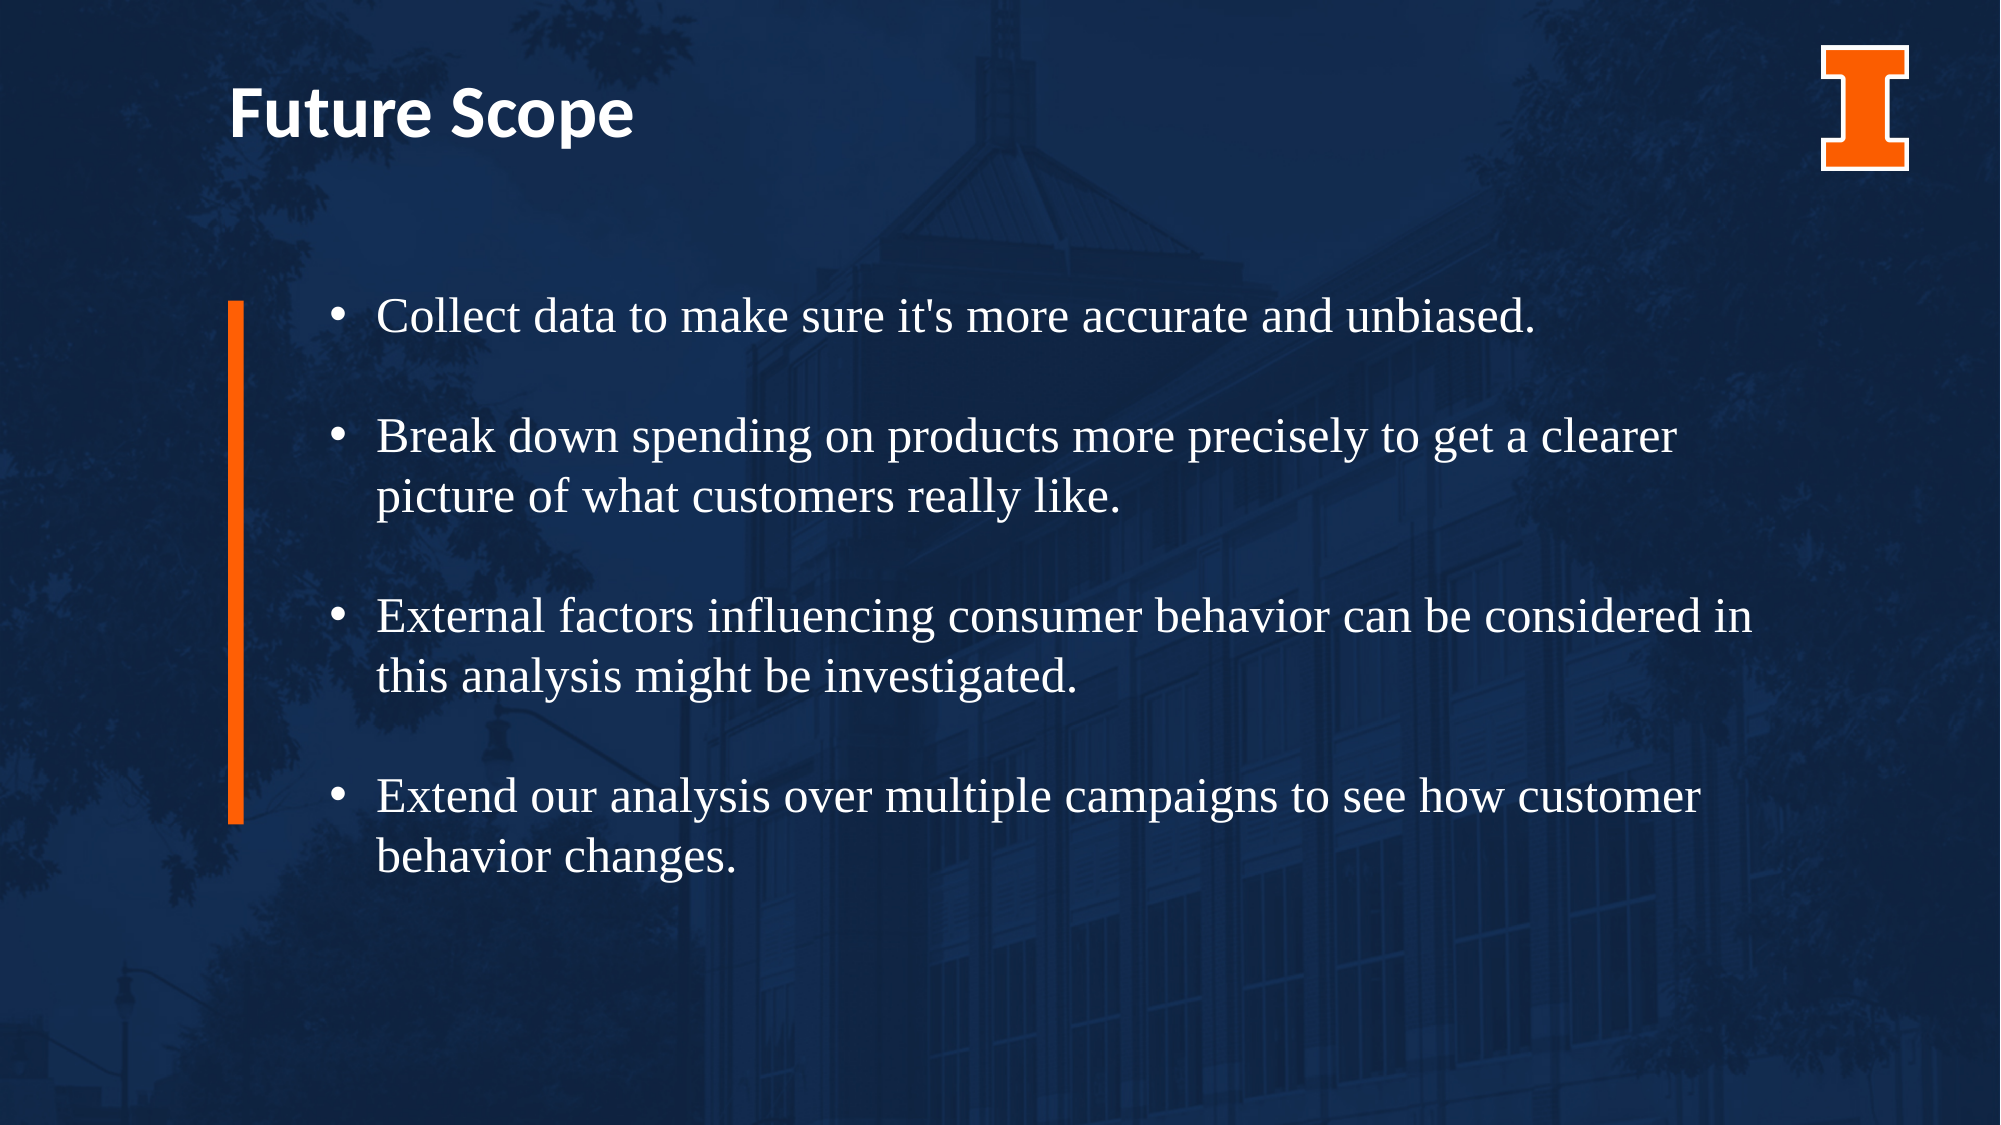

Future Scope
Collect data to make sure it's more accurate and unbiased.

Break down spending on products more precisely to get a clearer picture of what customers really like.

External factors influencing consumer behavior can be considered in this analysis might be investigated.

Extend our analysis over multiple campaigns to see how customer behavior changes.